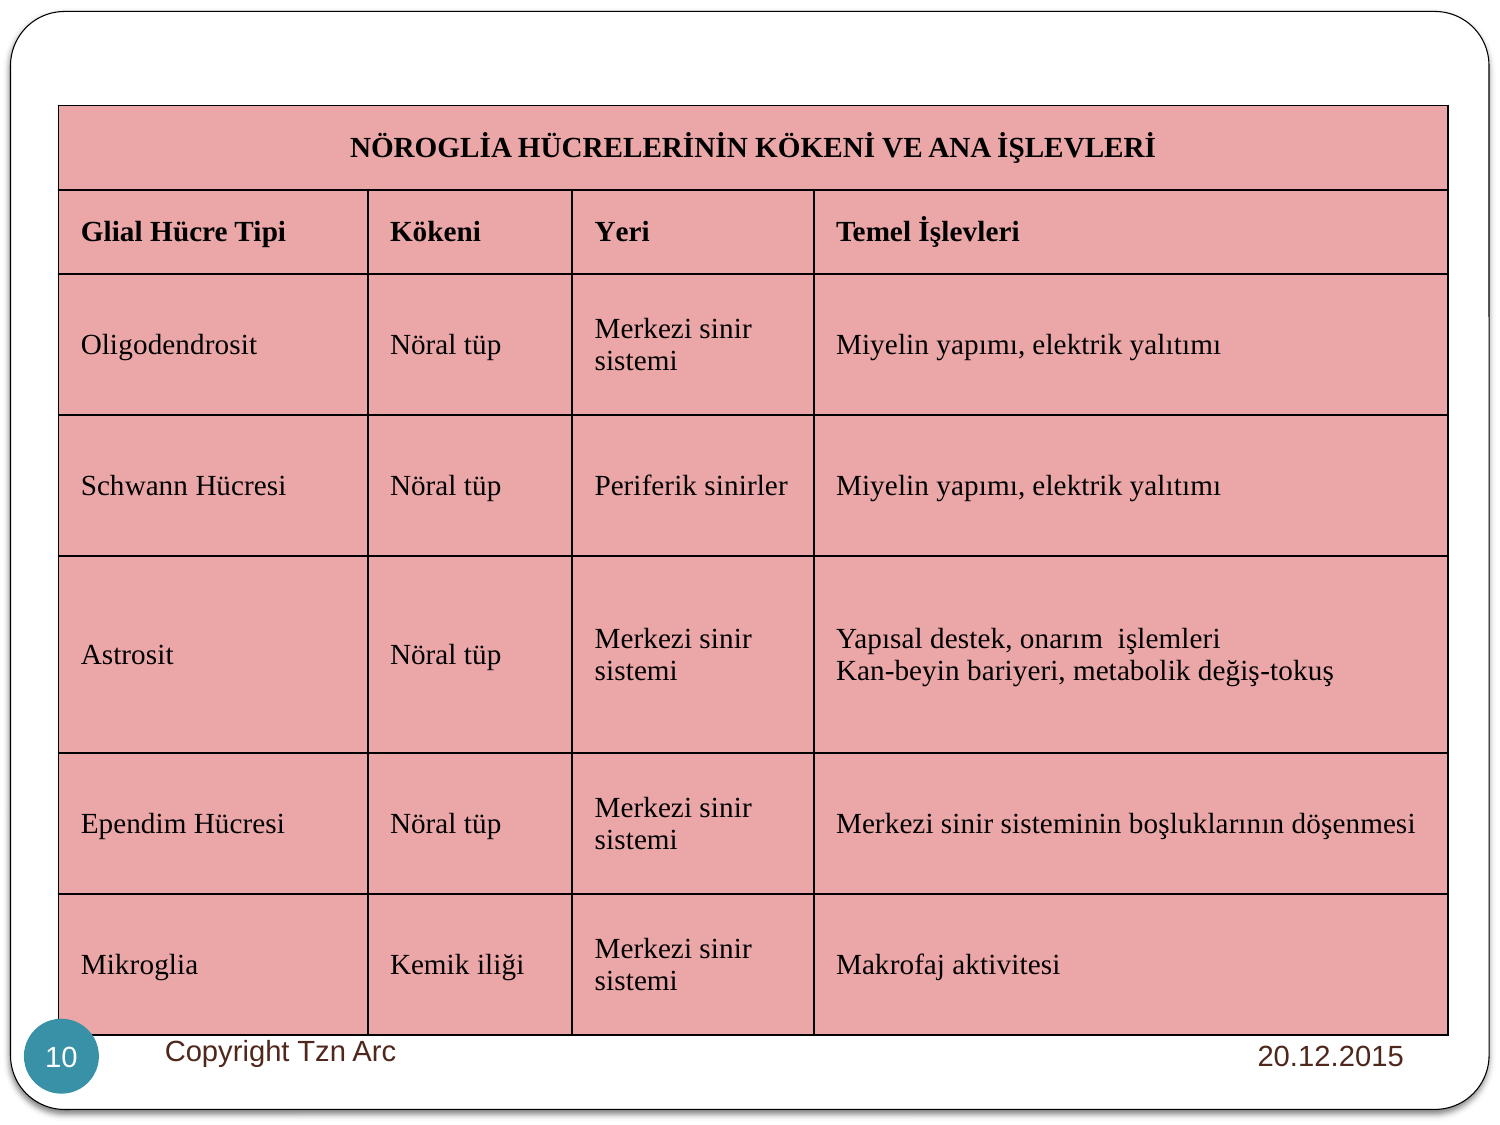

| NÖROGLİA HÜCRELERİNİN KÖKENİ VE ANA İŞLEVLERİ |  |  |  |
| --- | --- | --- | --- |
| Glial Hücre Tipi | Kökeni | Yeri | Temel İşlevleri |
| Oligodendrosit | Nöral tüp | Merkezi sinir sistemi | Miyelin yapımı, elektrik yalıtımı |
| Schwann Hücresi | Nöral tüp | Periferik sinirler | Miyelin yapımı, elektrik yalıtımı |
| Astrosit | Nöral tüp | Merkezi sinir sistemi | Yapısal destek, onarım işlemleri  Kan-beyin bariyeri, metabolik değiş-tokuş |
| Ependim Hücresi | Nöral tüp | Merkezi sinir sistemi | Merkezi sinir sisteminin boşluklarının döşenmesi |
| Mikroglia | Kemik iliği | Merkezi sinir sistemi | Makrofaj aktivitesi |
Copyright Tzn Arc
20.12.2015
10